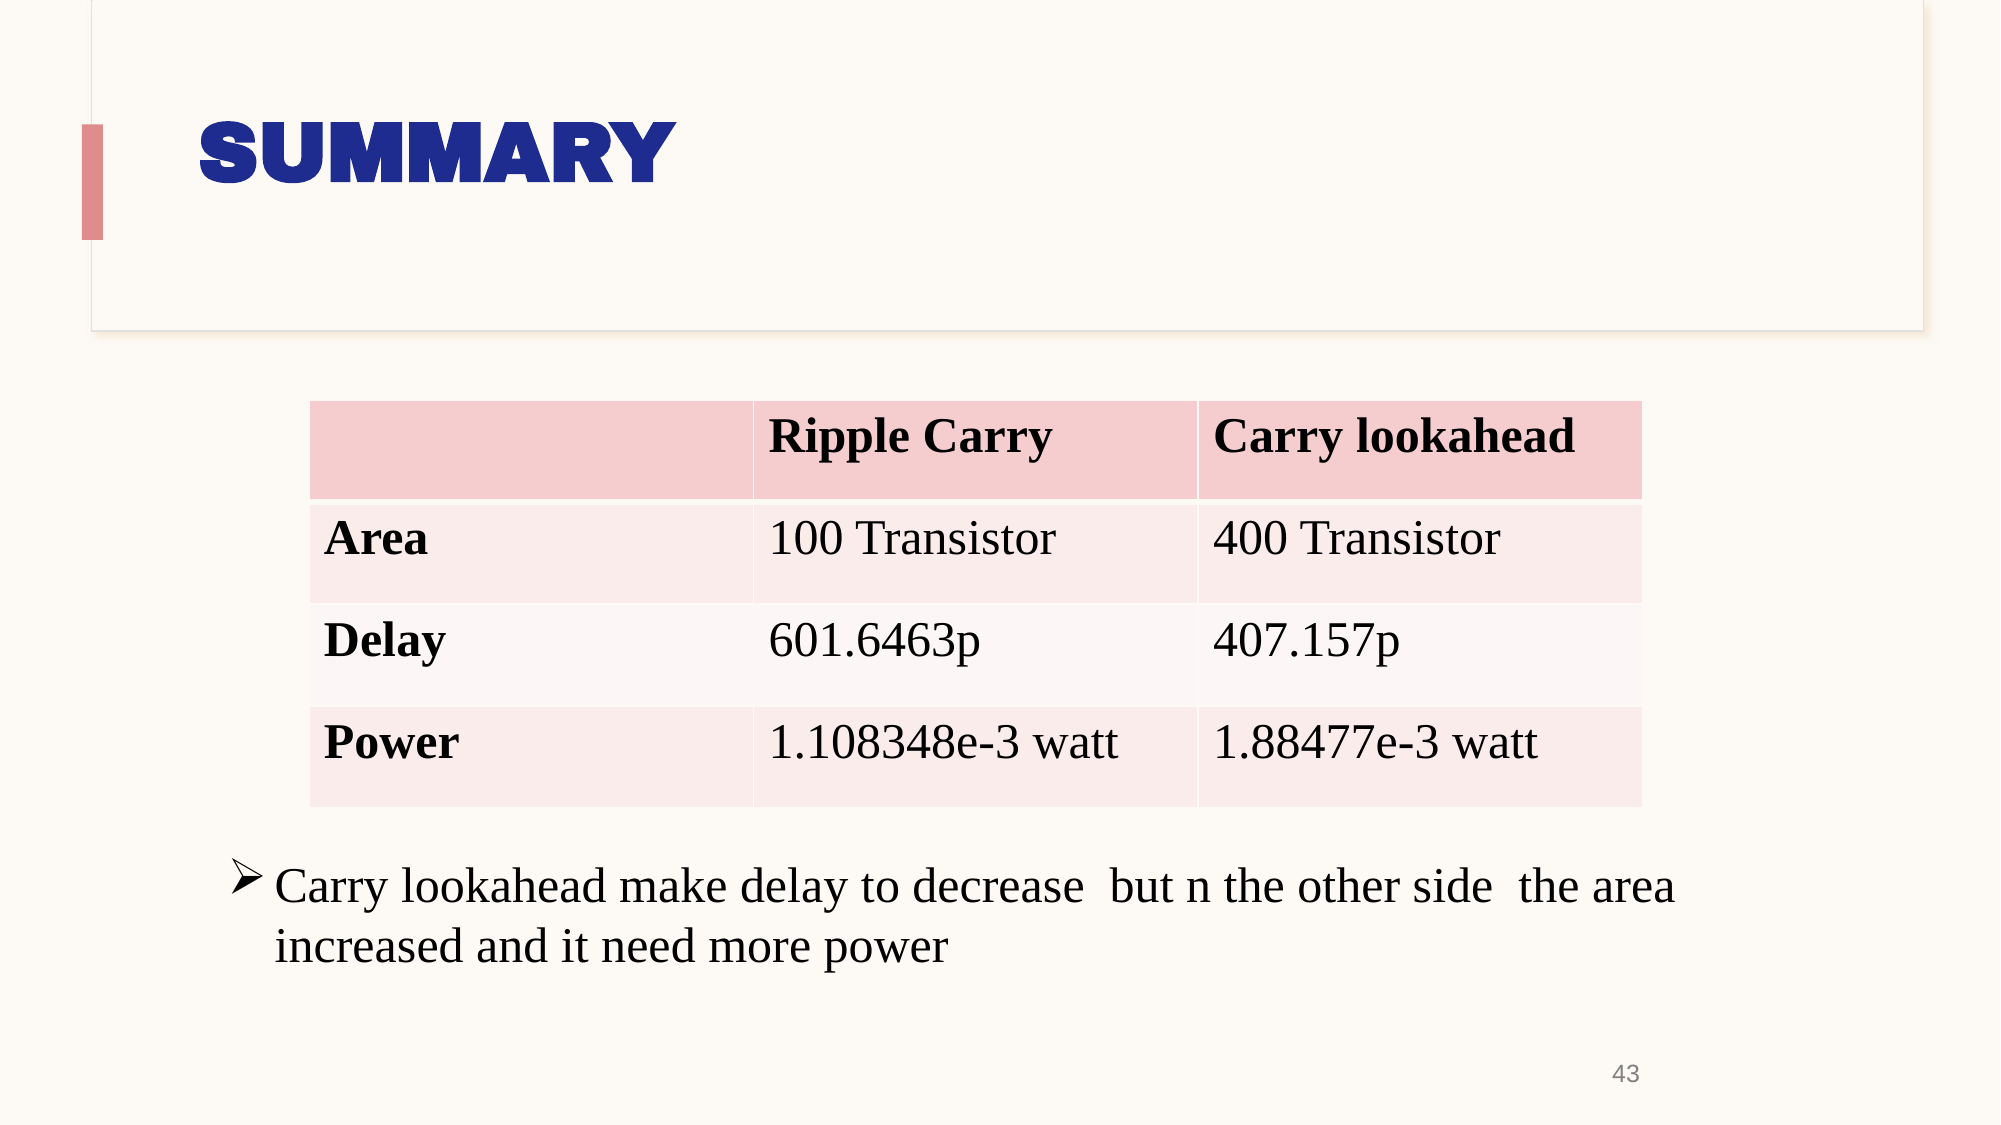

# SUMMARY

|  | Ripple Carry | Carry lookahead |
| --- | --- | --- |
| Area | 100 Transistor | 400 Transistor |
| Delay | 601.6463p | 407.157p |
| Power | 1.108348e-3 watt | 1.88477e-3 watt |
Carry lookahead make delay to decrease  but n the other side  the area increased and it need more power
43